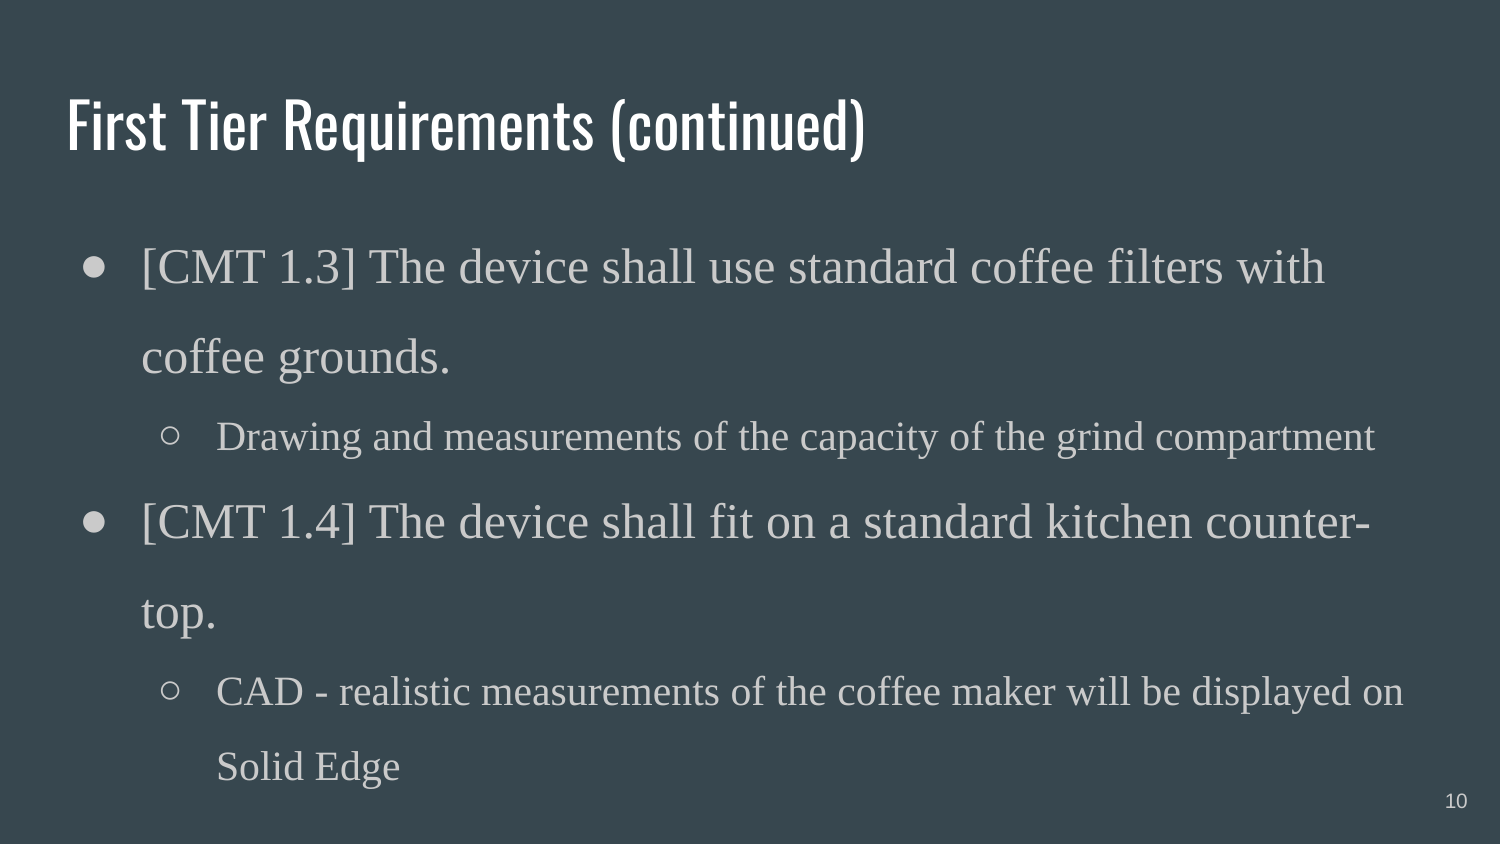

# First Tier Requirements (continued)
[CMT 1.3] The device shall use standard coffee filters with coffee grounds.
Drawing and measurements of the capacity of the grind compartment
[CMT 1.4] The device shall fit on a standard kitchen counter-top.
CAD - realistic measurements of the coffee maker will be displayed on Solid Edge

10